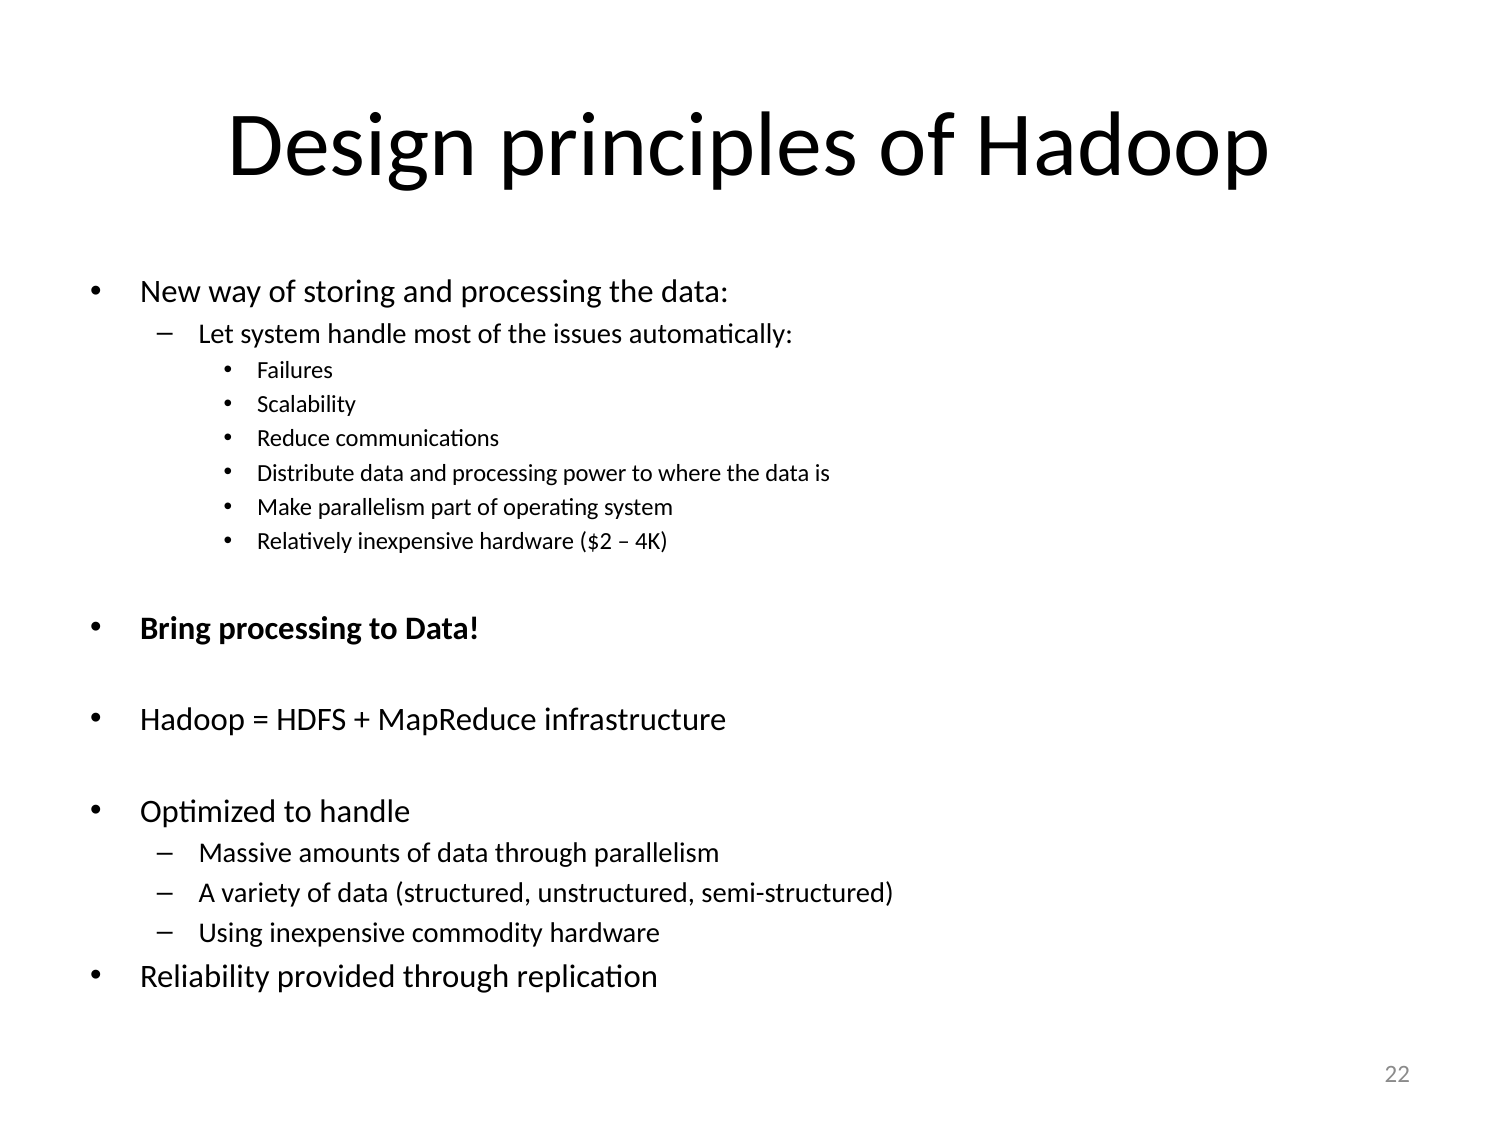

# Design principles of Hadoop
New way of storing and processing the data:
Let system handle most of the issues automatically:
Failures
Scalability
Reduce communications
Distribute data and processing power to where the data is
Make parallelism part of operating system
Relatively inexpensive hardware ($2 – 4K)

Bring processing to Data!

Hadoop = HDFS + MapReduce infrastructure

Optimized to handle
Massive amounts of data through parallelism
A variety of data (structured, unstructured, semi-structured)
Using inexpensive commodity hardware
Reliability provided through replication

22